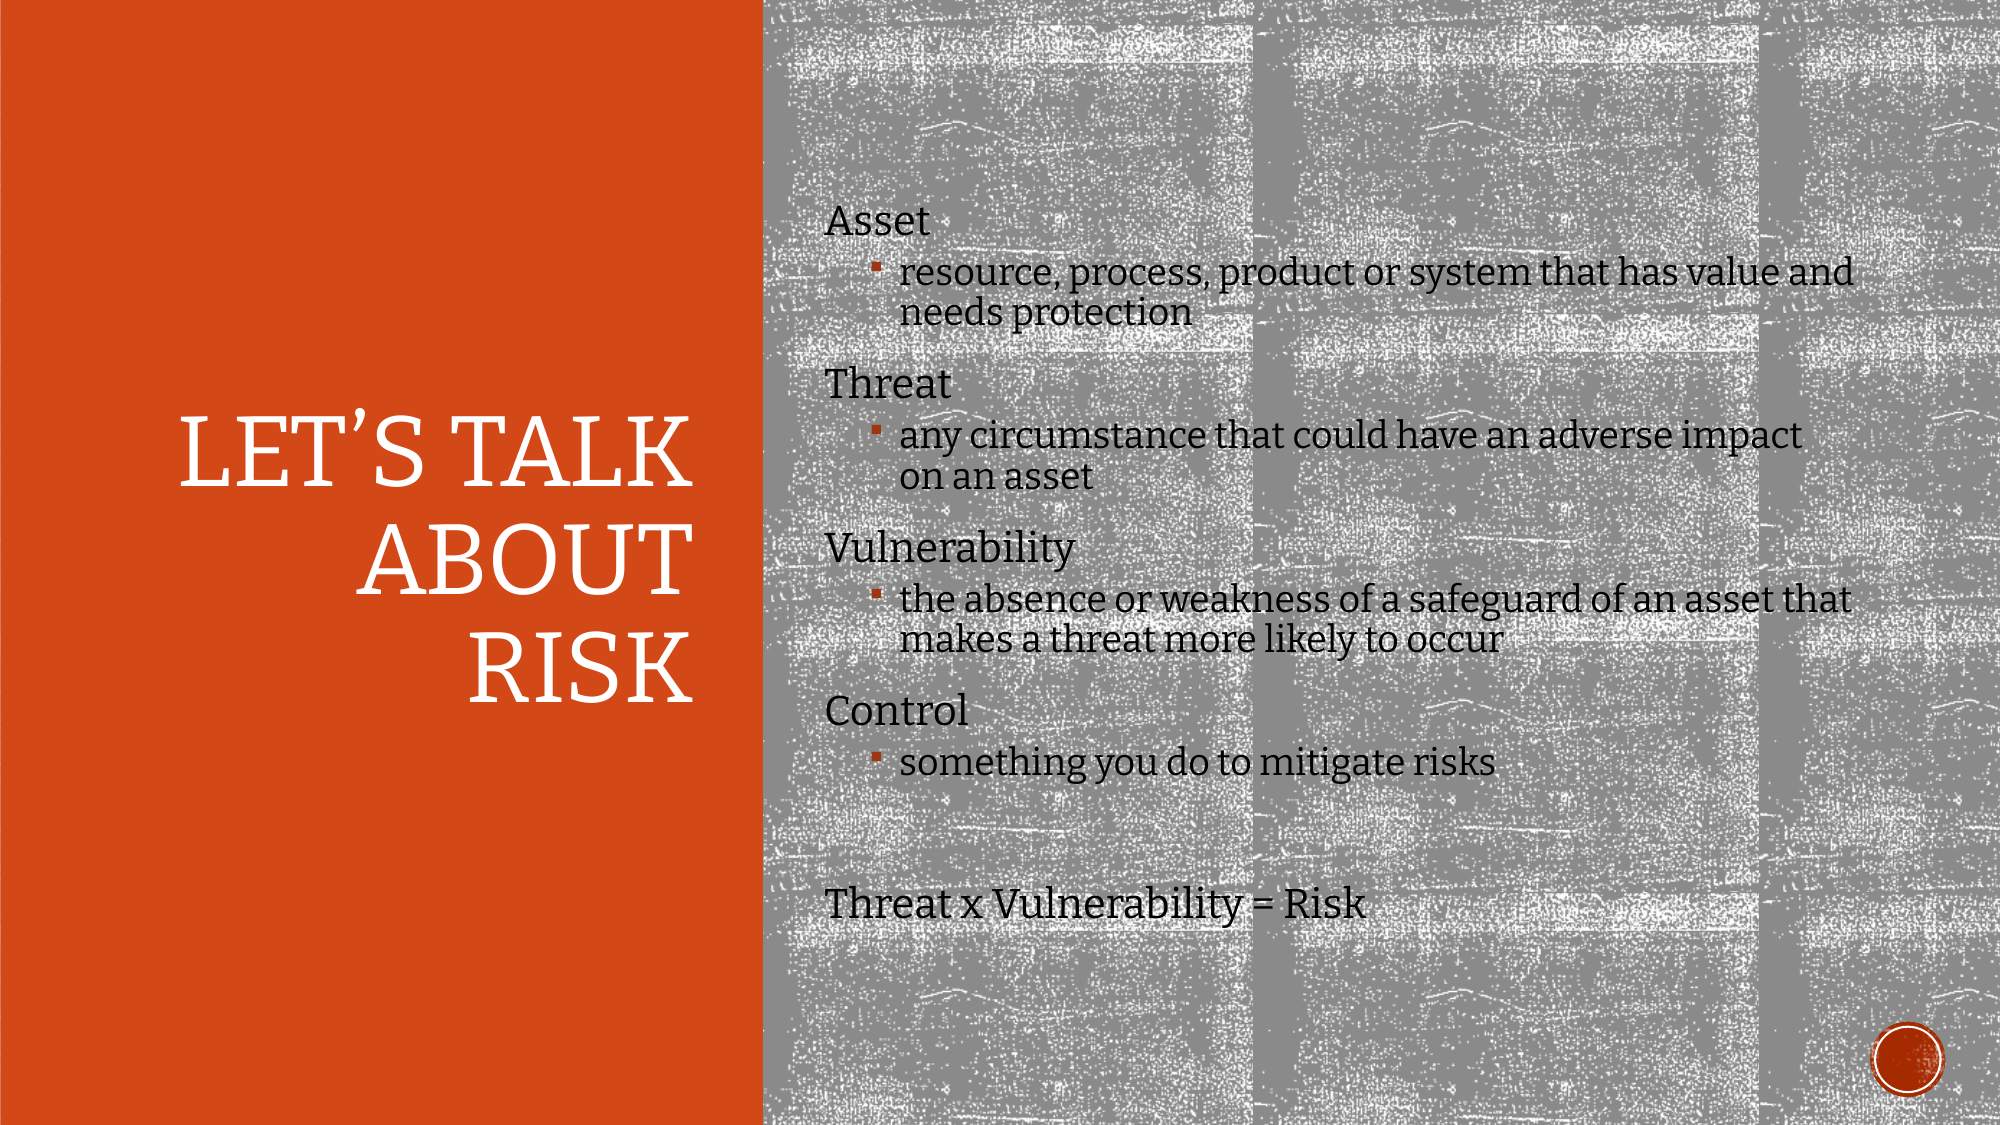

Asset
resource, process, product or system that has value and needs protection
Threat
any circumstance that could have an adverse impact on an asset
Vulnerability
the absence or weakness of a safeguard of an asset that makes a threat more likely to occur
Control
something you do to mitigate risks

Threat x Vulnerability = Risk
# Let’s talk about risk